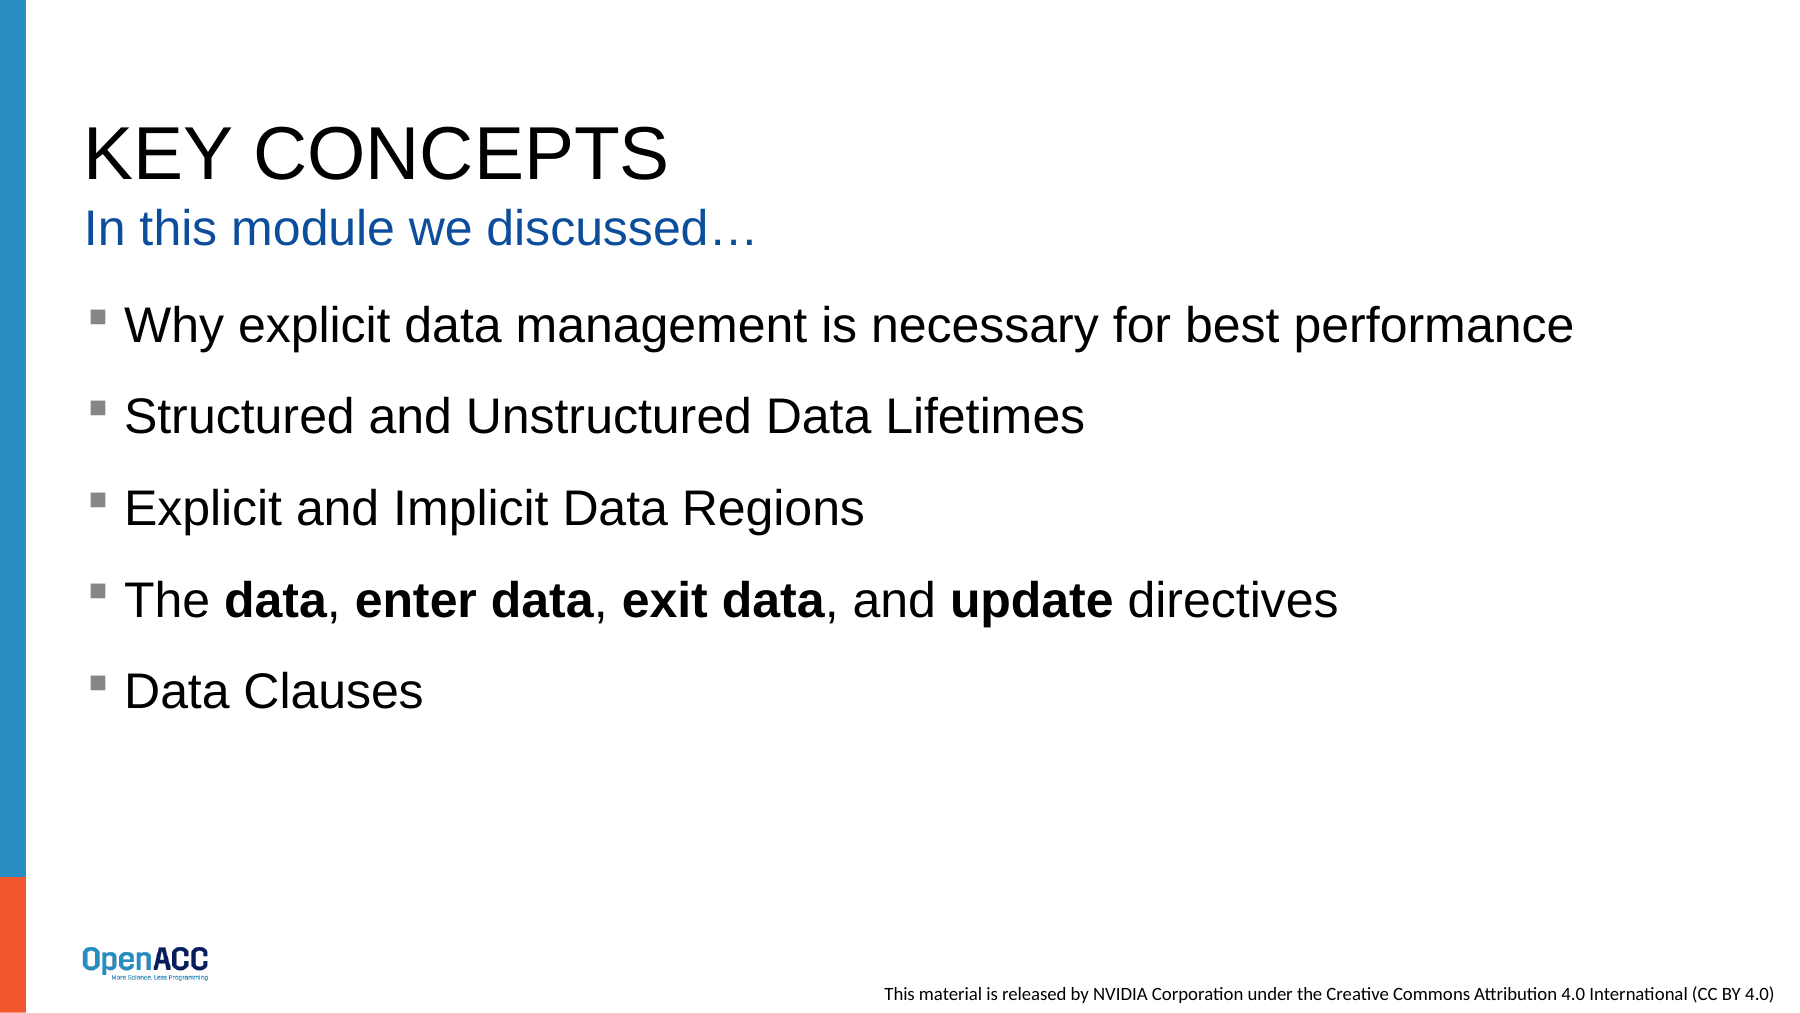

# KEY concepts
In this module we discussed…
Why explicit data management is necessary for best performance
Structured and Unstructured Data Lifetimes
Explicit and Implicit Data Regions
The data, enter data, exit data, and update directives
Data Clauses